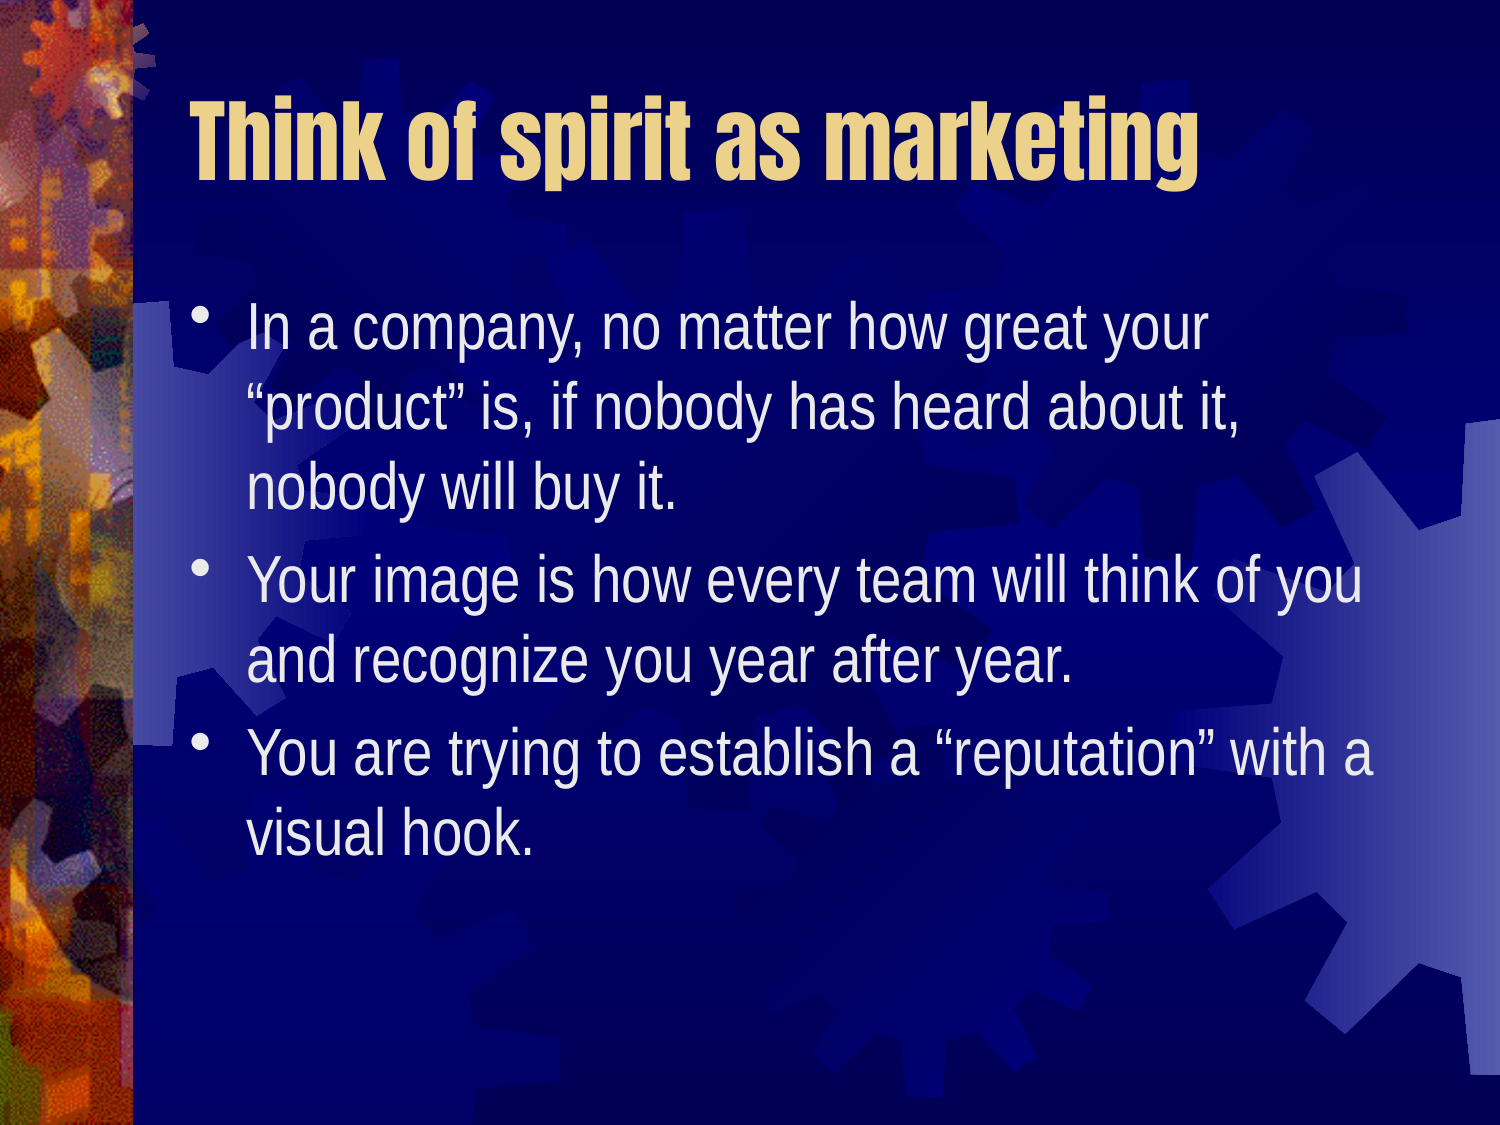

# Think of spirit as marketing
In a company, no matter how great your “product” is, if nobody has heard about it, nobody will buy it.
Your image is how every team will think of you and recognize you year after year.
You are trying to establish a “reputation” with a visual hook.